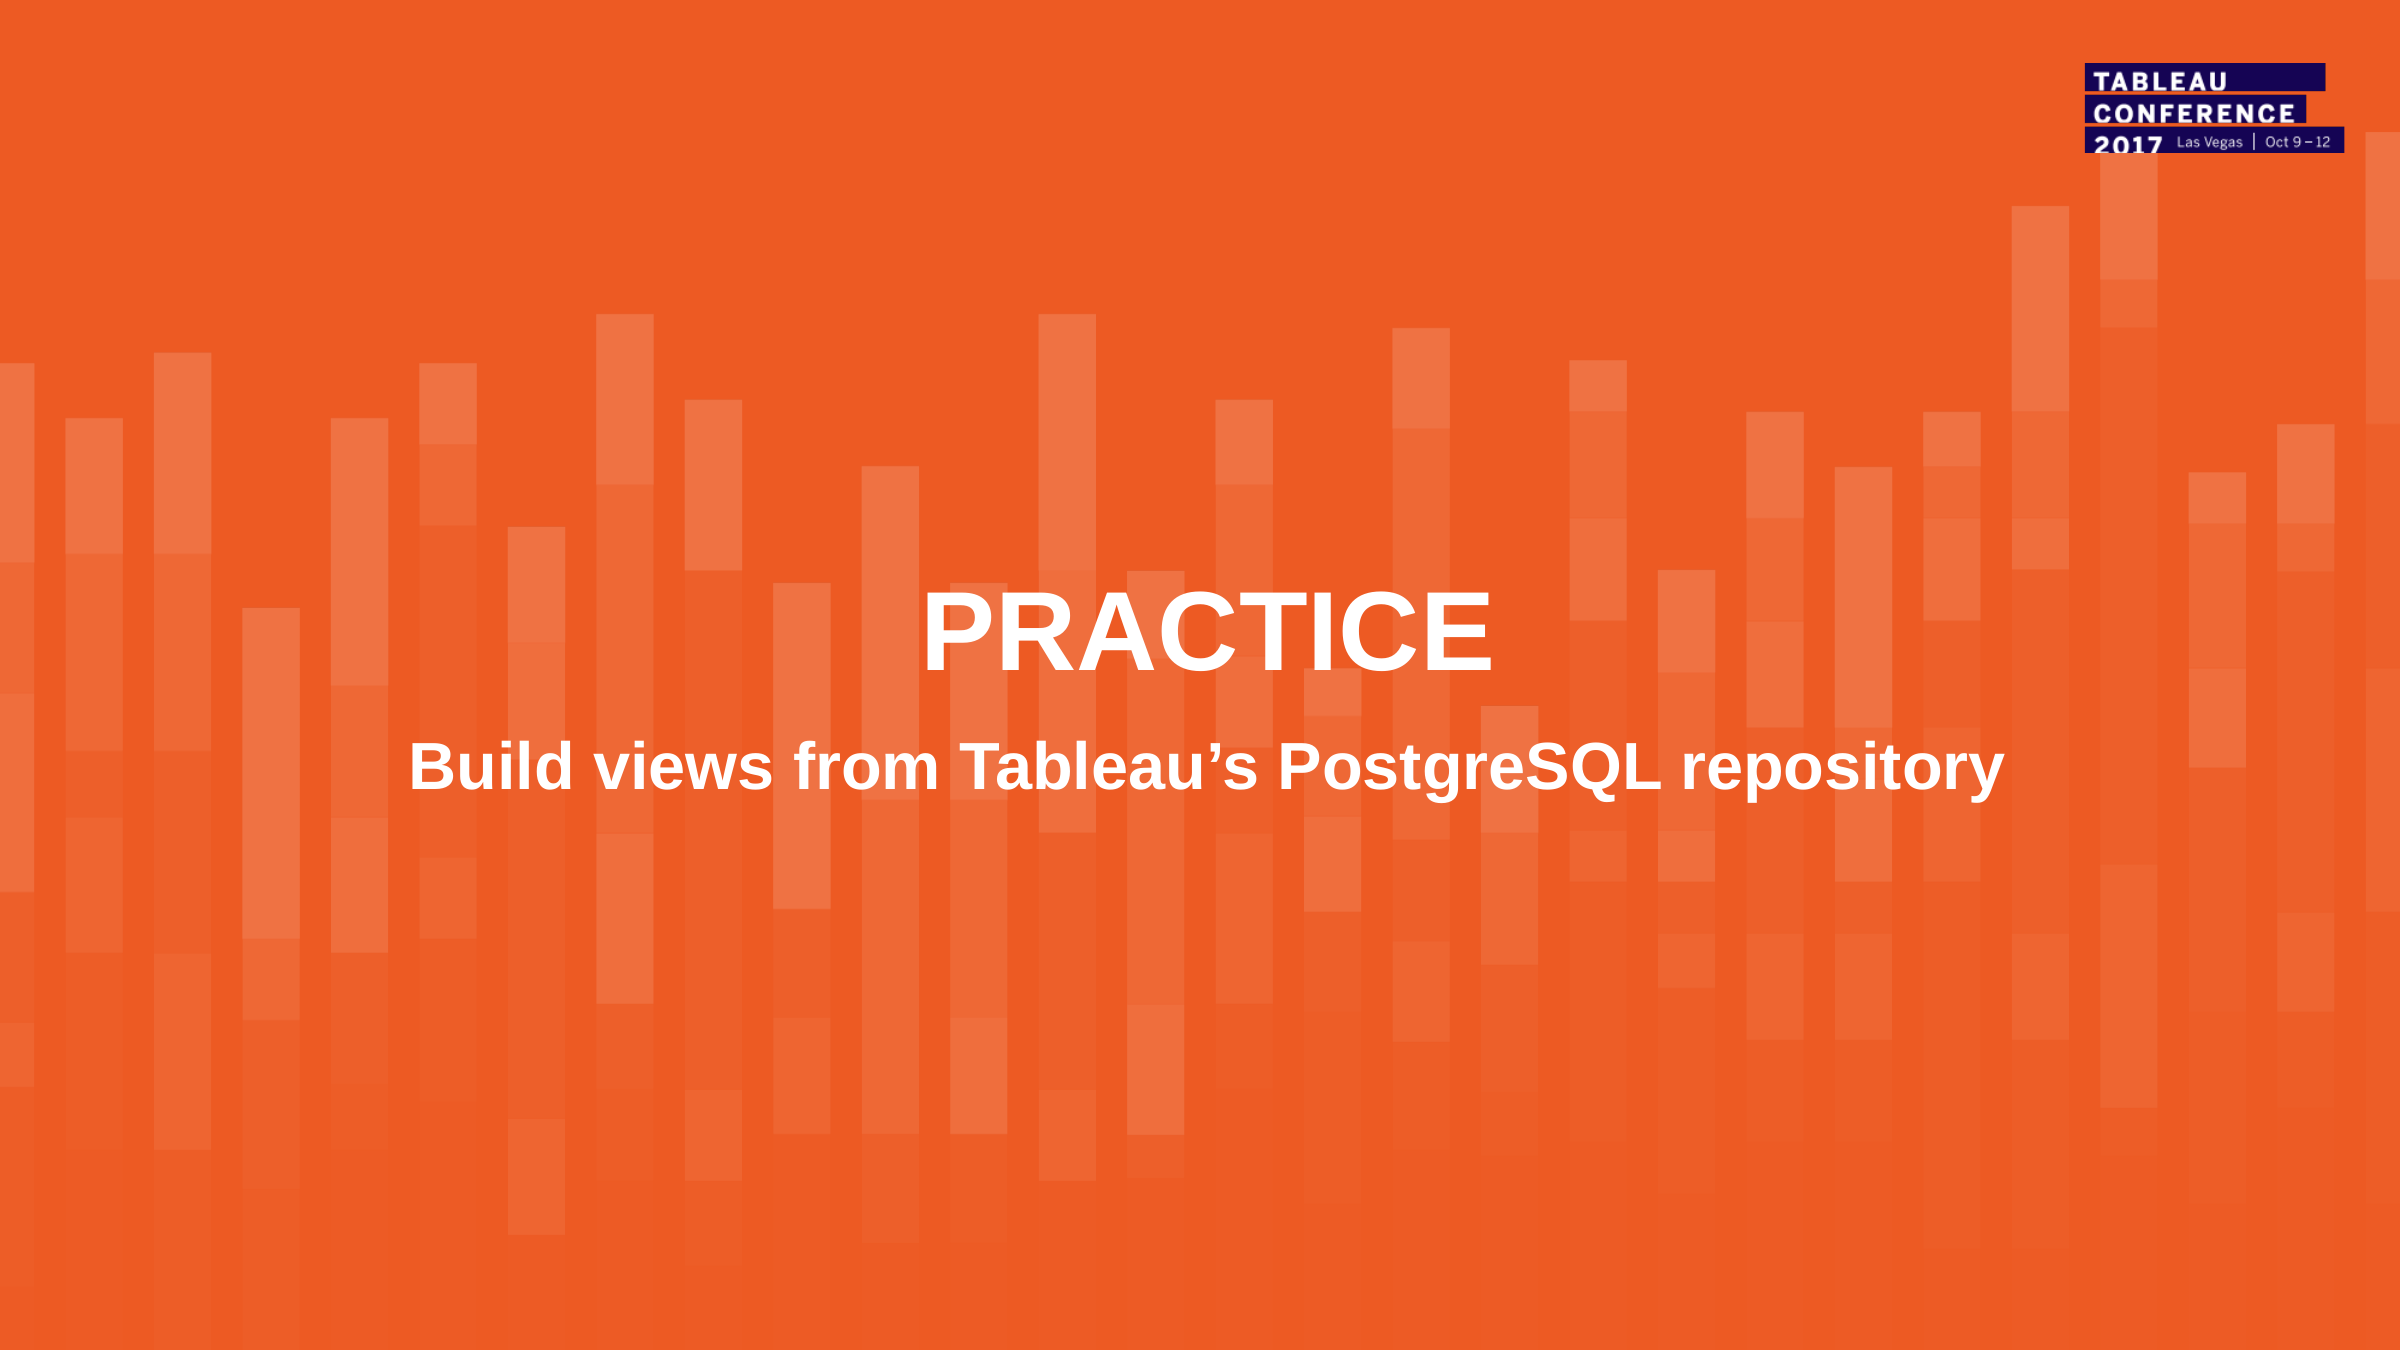

PRACTICE
Build views from Tableau’s PostgreSQL repository